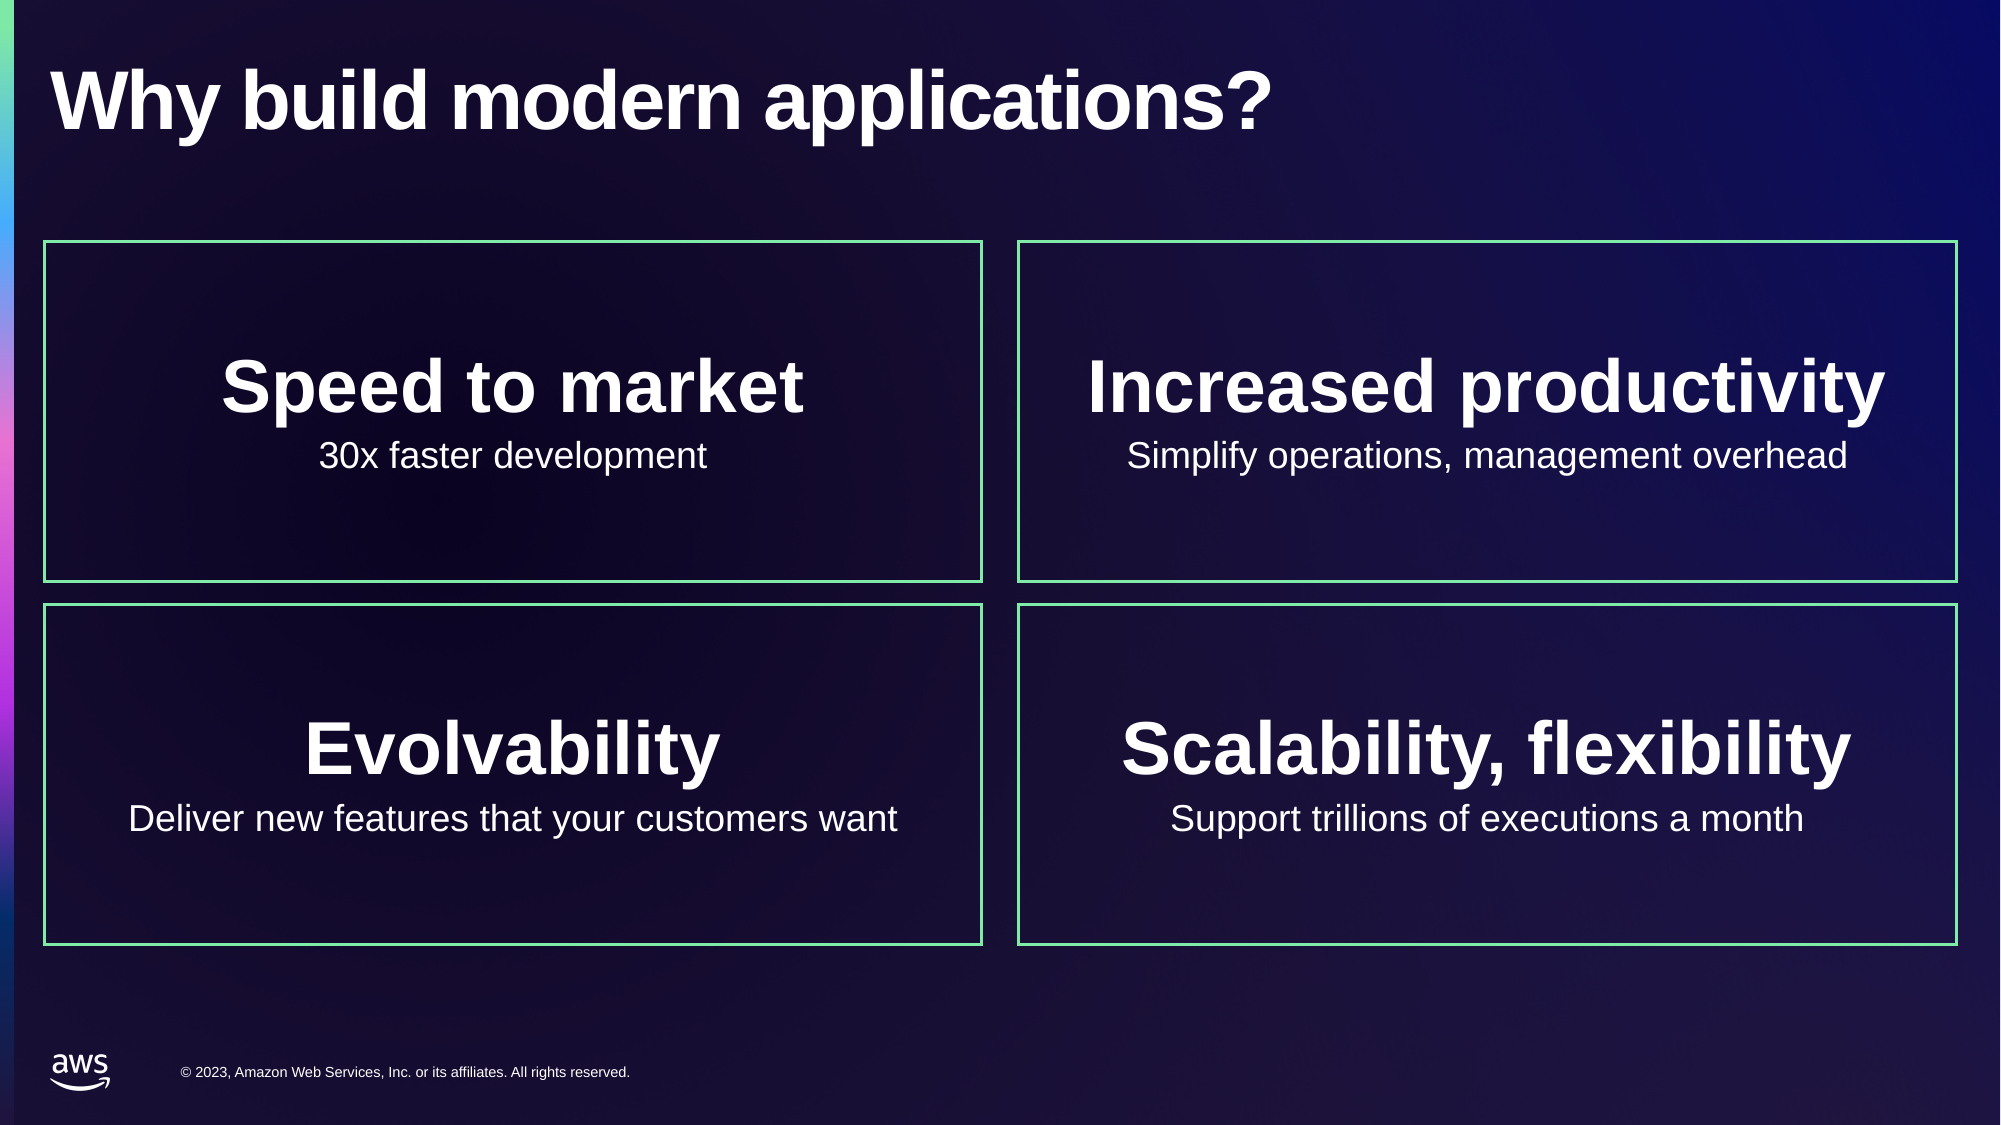

# Why build modern applications?
Speed to market
30x faster development
Increased productivity
Simplify operations, management overhead
Evolvability
Deliver new features that your customers want
Scalability, flexibility
Support trillions of executions a month